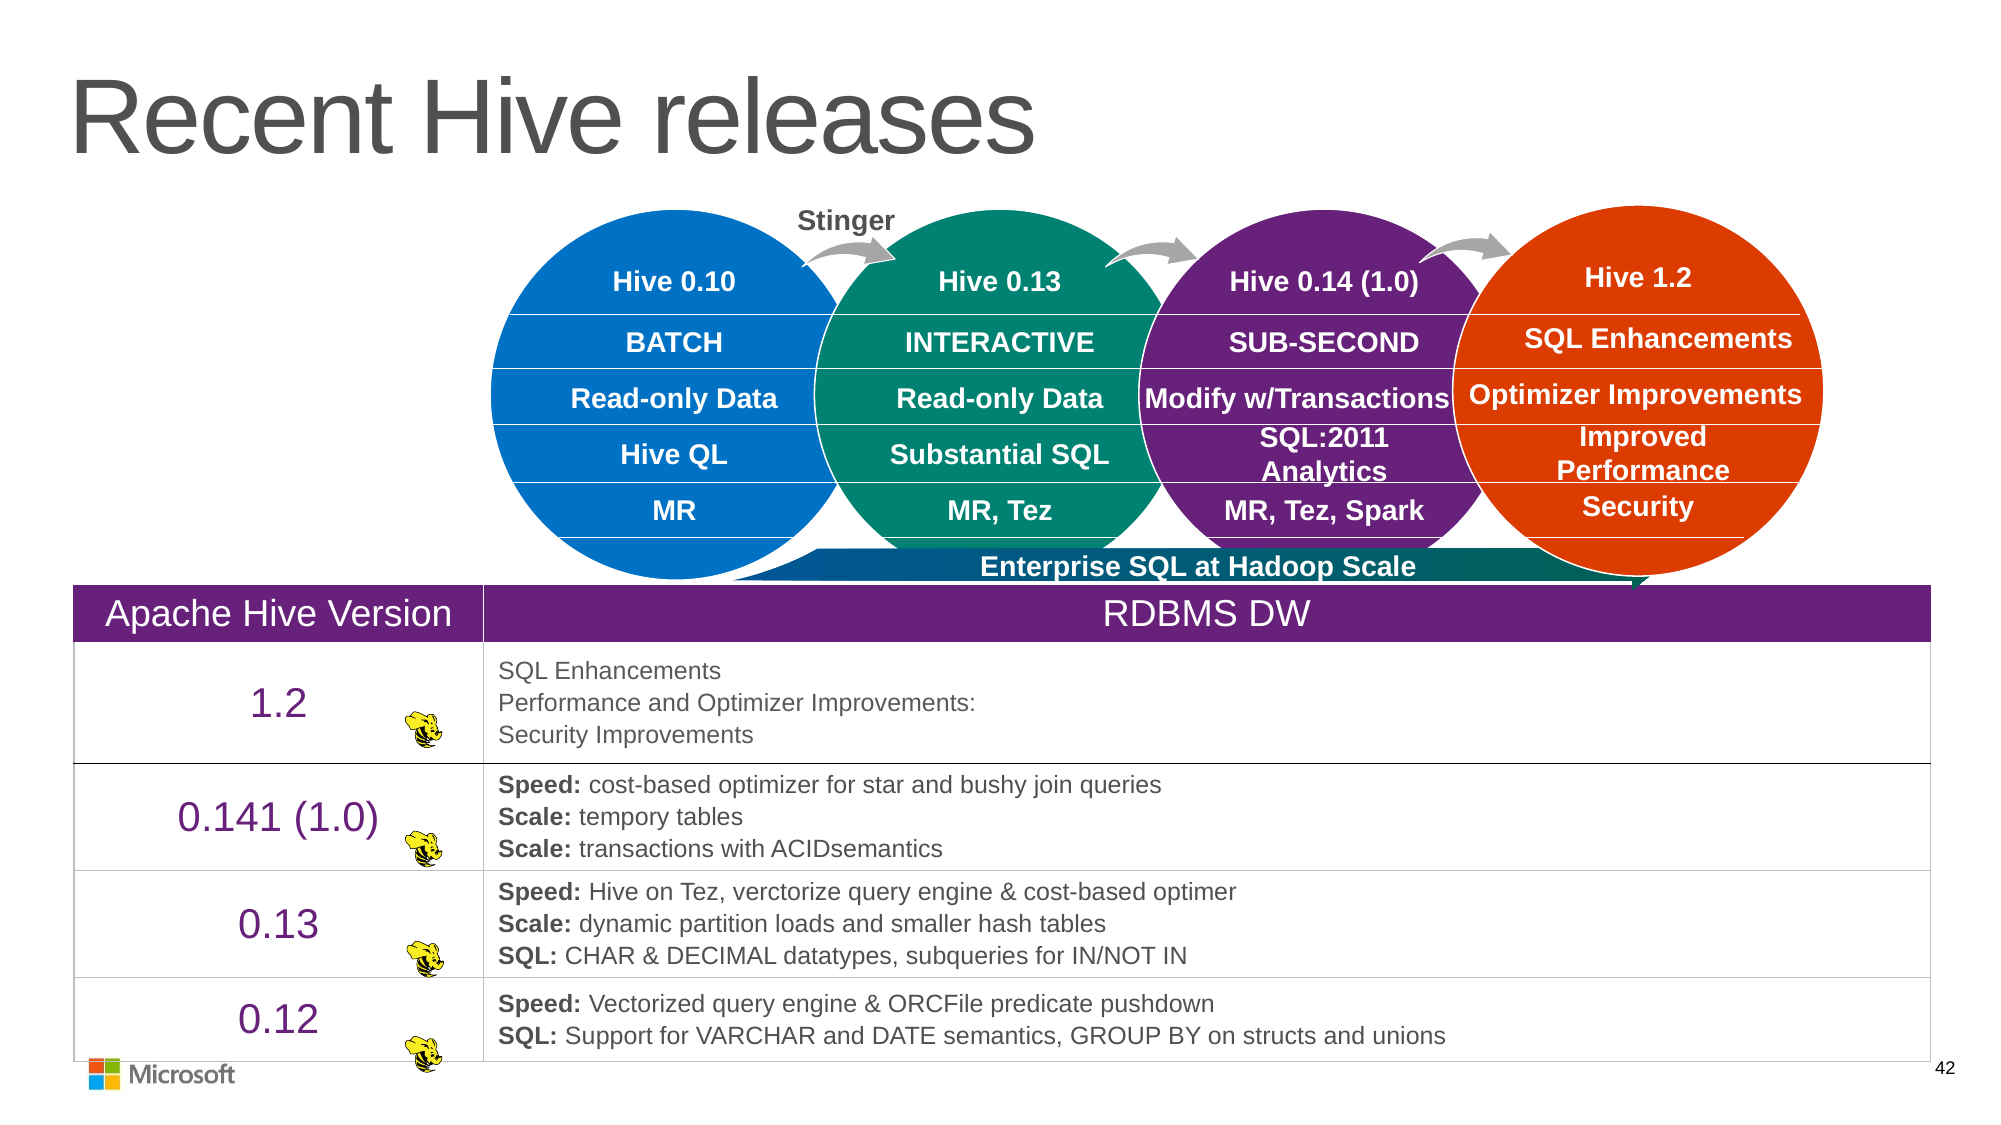

# Recent Hive releases
Stinger

Hive 1.2
Hive 0.10
Hive 0.13
Hive 0.14 (1.0)
SQL Enhancements
SUB-SECOND
BATCH
INTERACTIVE
Optimizer Improvements
Read-only Data
Read-only Data
Modify w/Transactions
Improved Performance
Hive QL
SQL:2011 Analytics
Substantial SQL
Security
MR
MR, Tez
MR, Tez, Spark
Enterprise SQL at Hadoop Scale
| Apache Hive Version | RDBMS DW |
| --- | --- |
| 1.2 | SQL Enhancements Performance and Optimizer Improvements: Security Improvements |
| 0.141 (1.0) | Speed: cost-based optimizer for star and bushy join queries Scale: tempory tables Scale: transactions with ACIDsemantics |
| 0.13 | Speed: Hive on Tez, verctorize query engine & cost-based optimer Scale: dynamic partition loads and smaller hash tables SQL: CHAR & DECIMAL datatypes, subqueries for IN/NOT IN |
| 0.12 | Speed: Vectorized query engine & ORCFile predicate pushdown SQL: Support for VARCHAR and DATE semantics, GROUP BY on structs and unions |

42